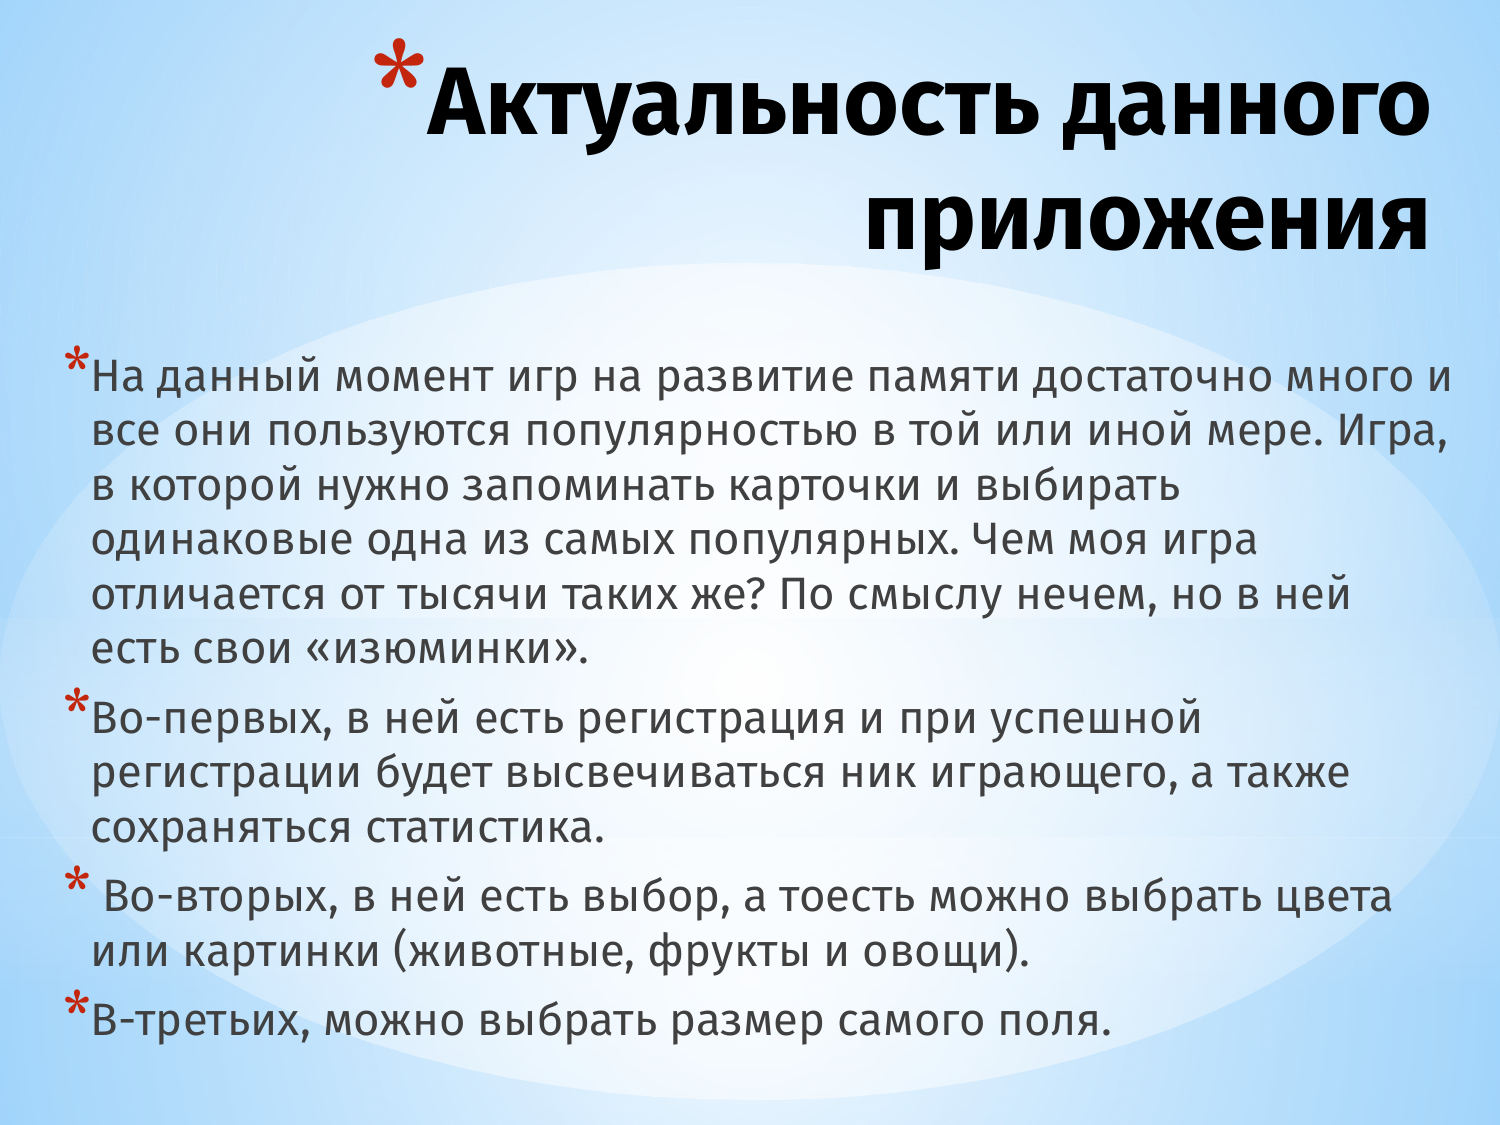

# Актуальность данного приложения
На данный момент игр на развитие памяти достаточно много и все они пользуются популярностью в той или иной мере. Игра, в которой нужно запоминать карточки и выбирать одинаковые одна из самых популярных. Чем моя игра отличается от тысячи таких же? По смыслу нечем, но в ней есть свои «изюминки».
Во-первых, в ней есть регистрация и при успешной регистрации будет высвечиваться ник играющего, а также сохраняться статистика.
 Во-вторых, в ней есть выбор, а тоесть можно выбрать цвета или картинки (животные, фрукты и овощи).
В-третьих, можно выбрать размер самого поля.